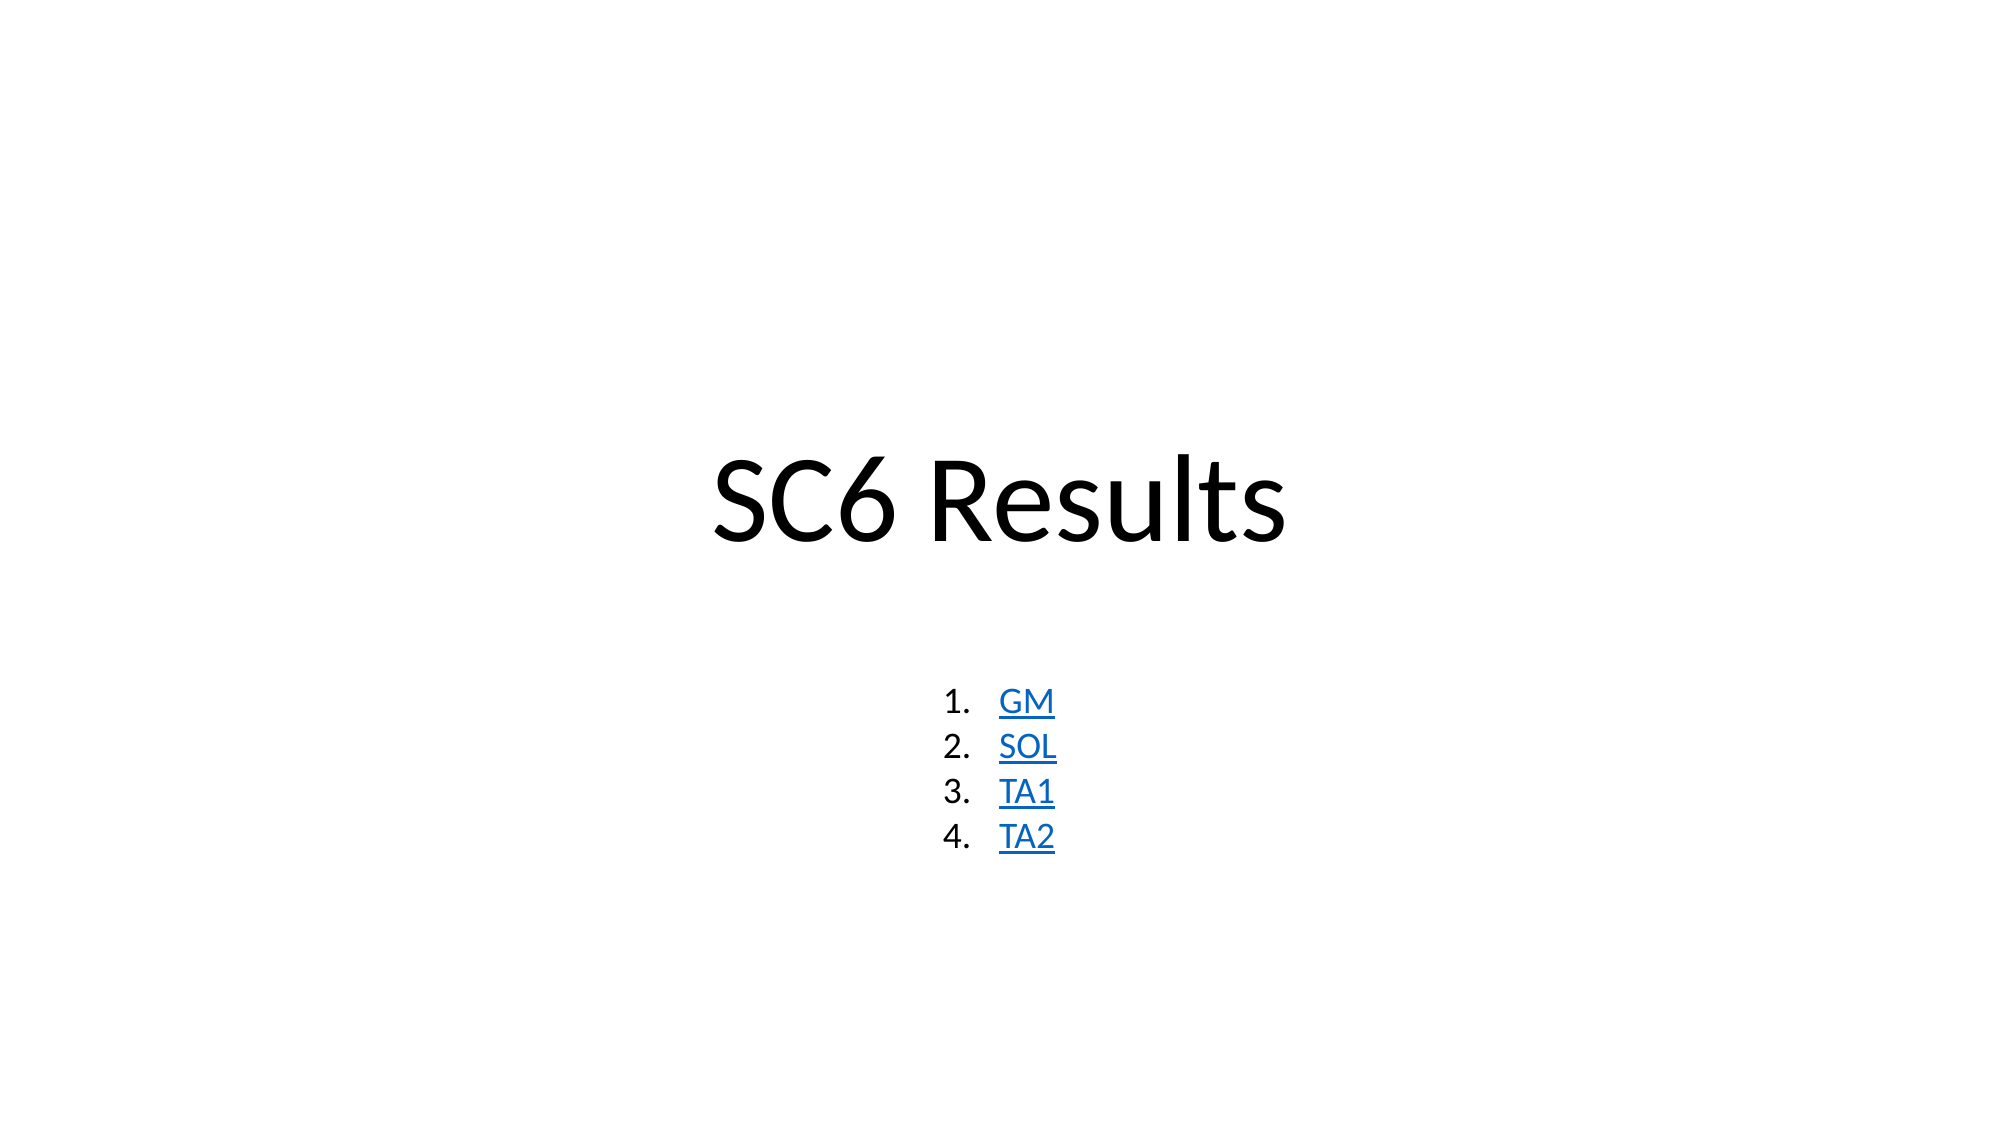

# SC6 Results
GM
SOL
TA1
TA2